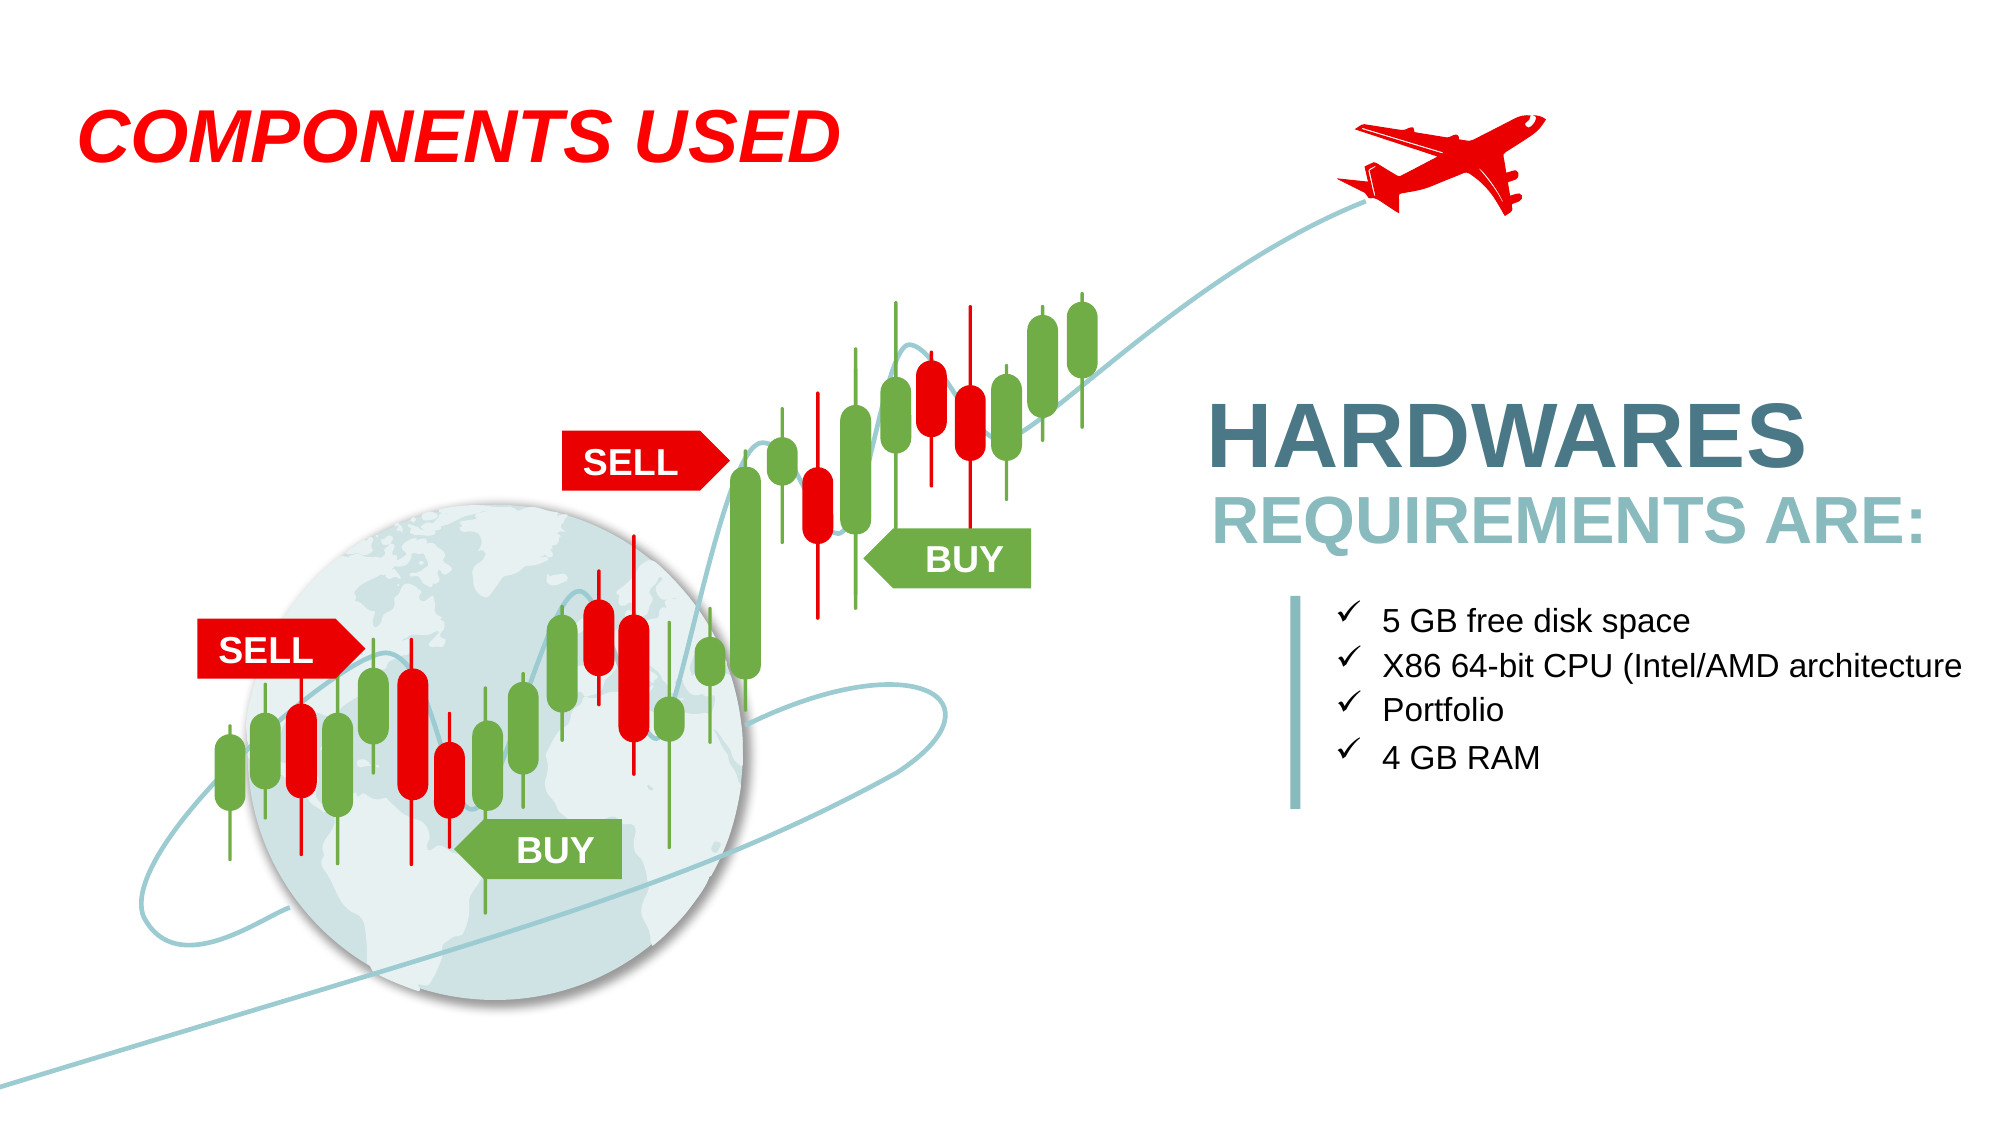

COMPONENTS USED

HARDWARES
SELL

REQUIREMENTS ARE:

BUY

5 GB free disk space
SELL

X86 64-bit CPU (Intel/AMD architecture

Portfolio
4 GB RAM

BUY